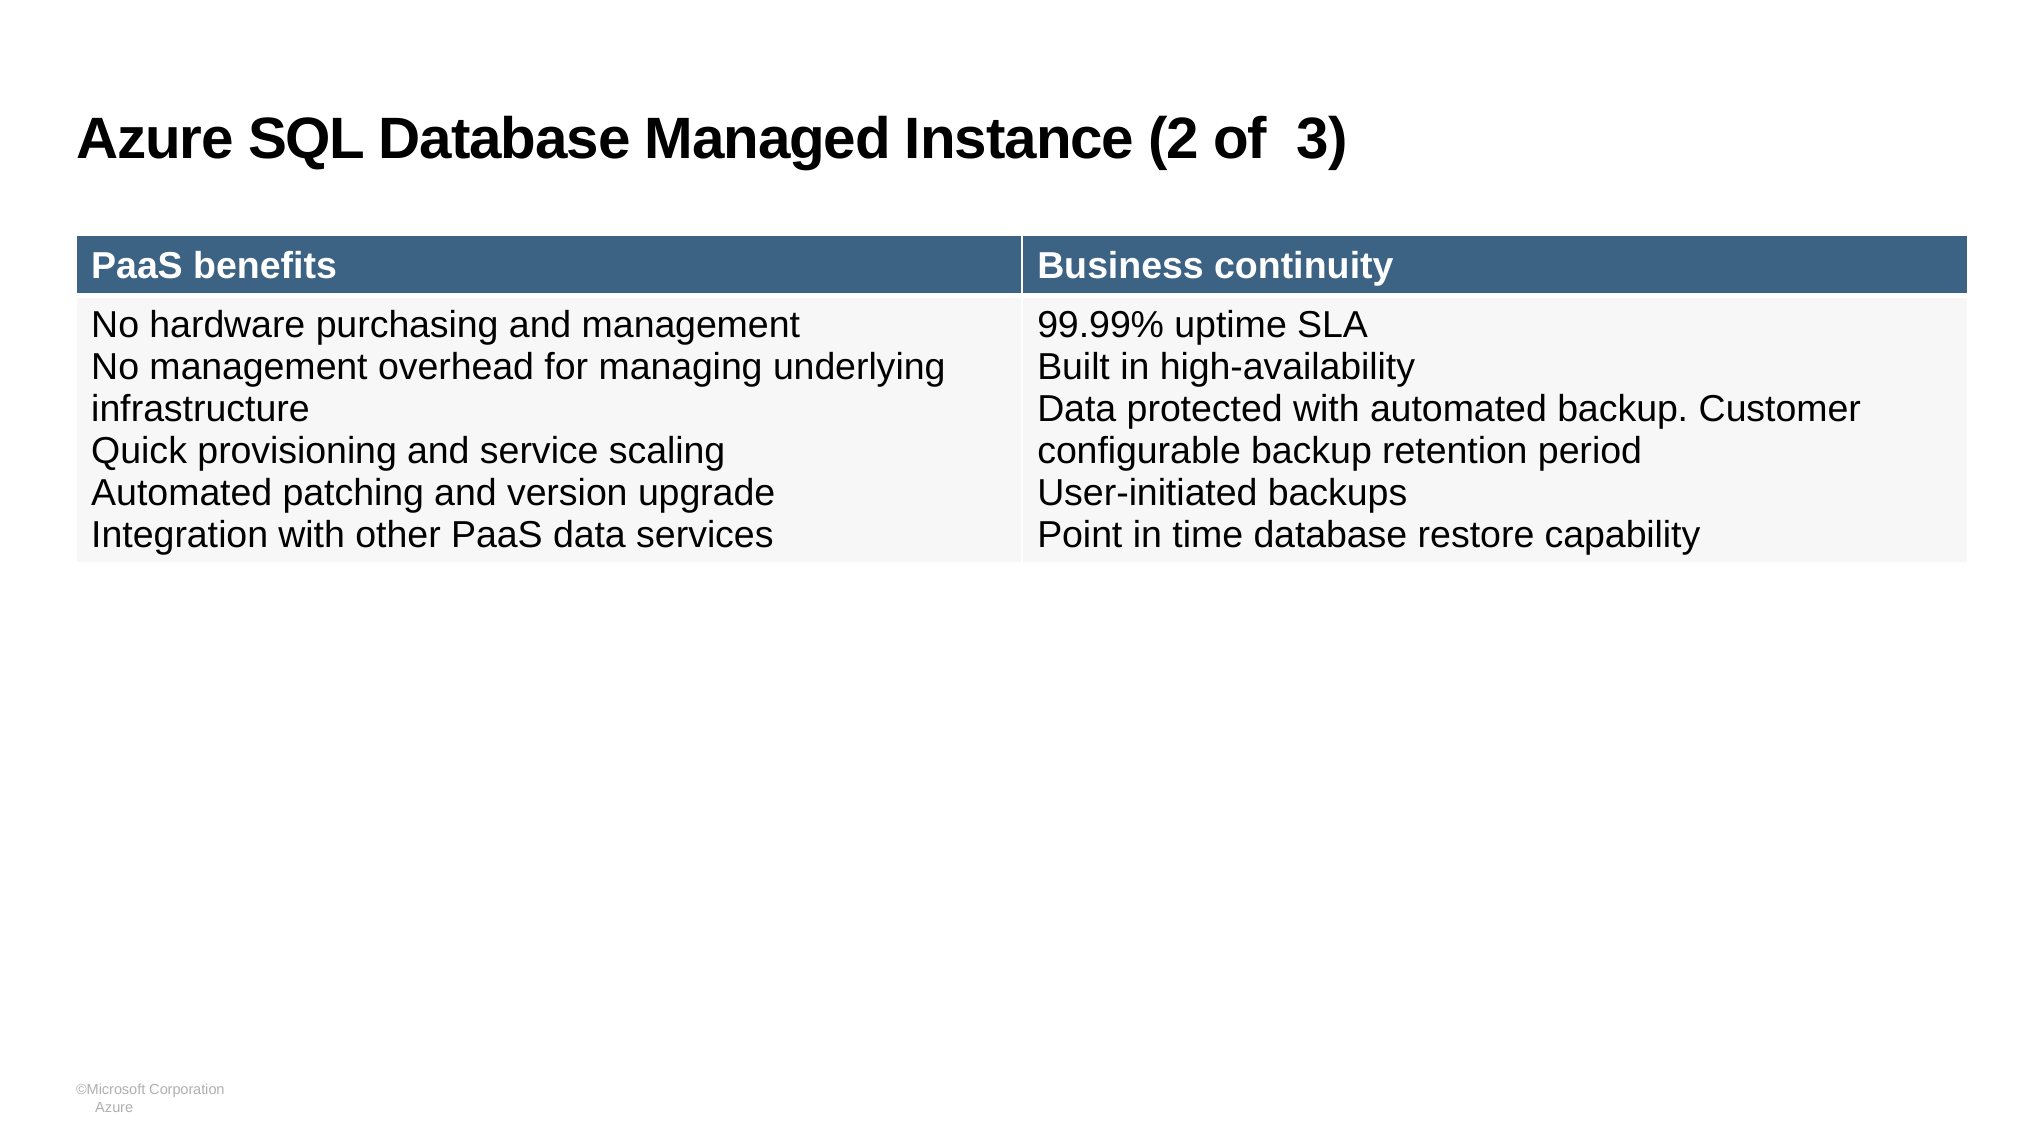

# Azure SQL Database Managed Instance (2 of  3)

| PaaS benefits | Business continuity |
| --- | --- |
| No hardware purchasing and management No management overhead for managing underlying infrastructure Quick provisioning and service scaling Automated patching and version upgrade Integration with other PaaS data services | 99.99% uptime SLA Built in high-availability Data protected with automated backup. Customer configurable backup retention period User-initiated backups Point in time database restore capability |